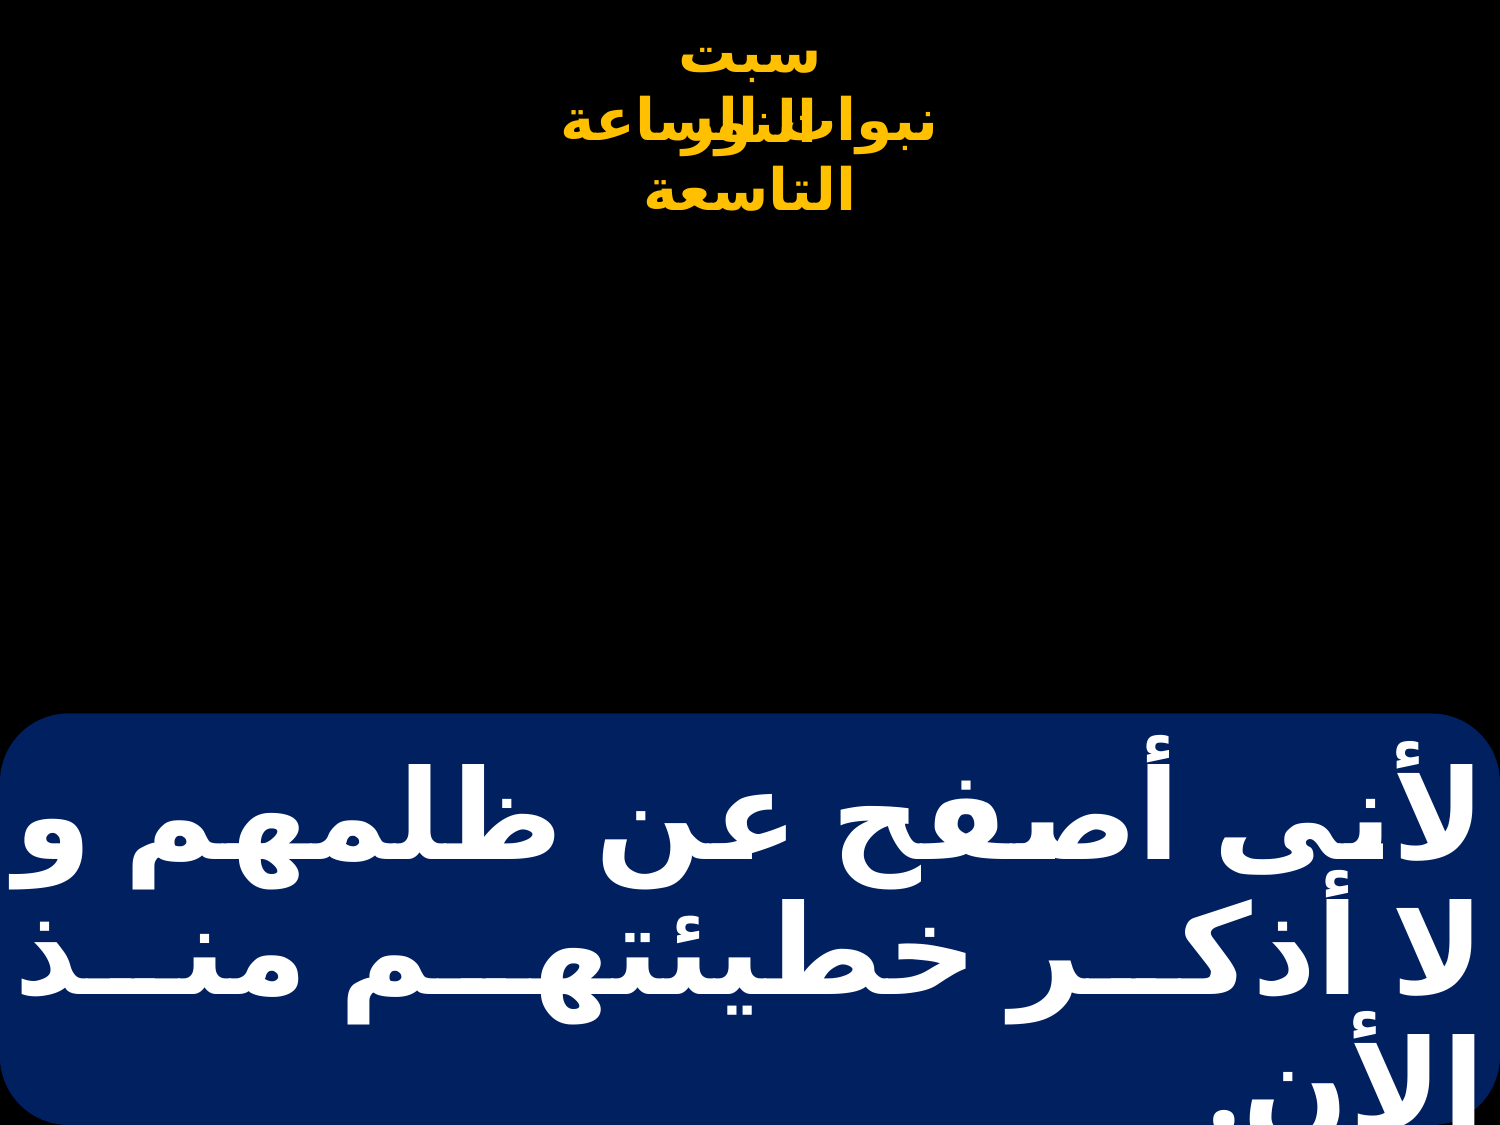

# لأنى أصفح عن ظلمهم و لا أذكر خطيئتهم منذ الأن.